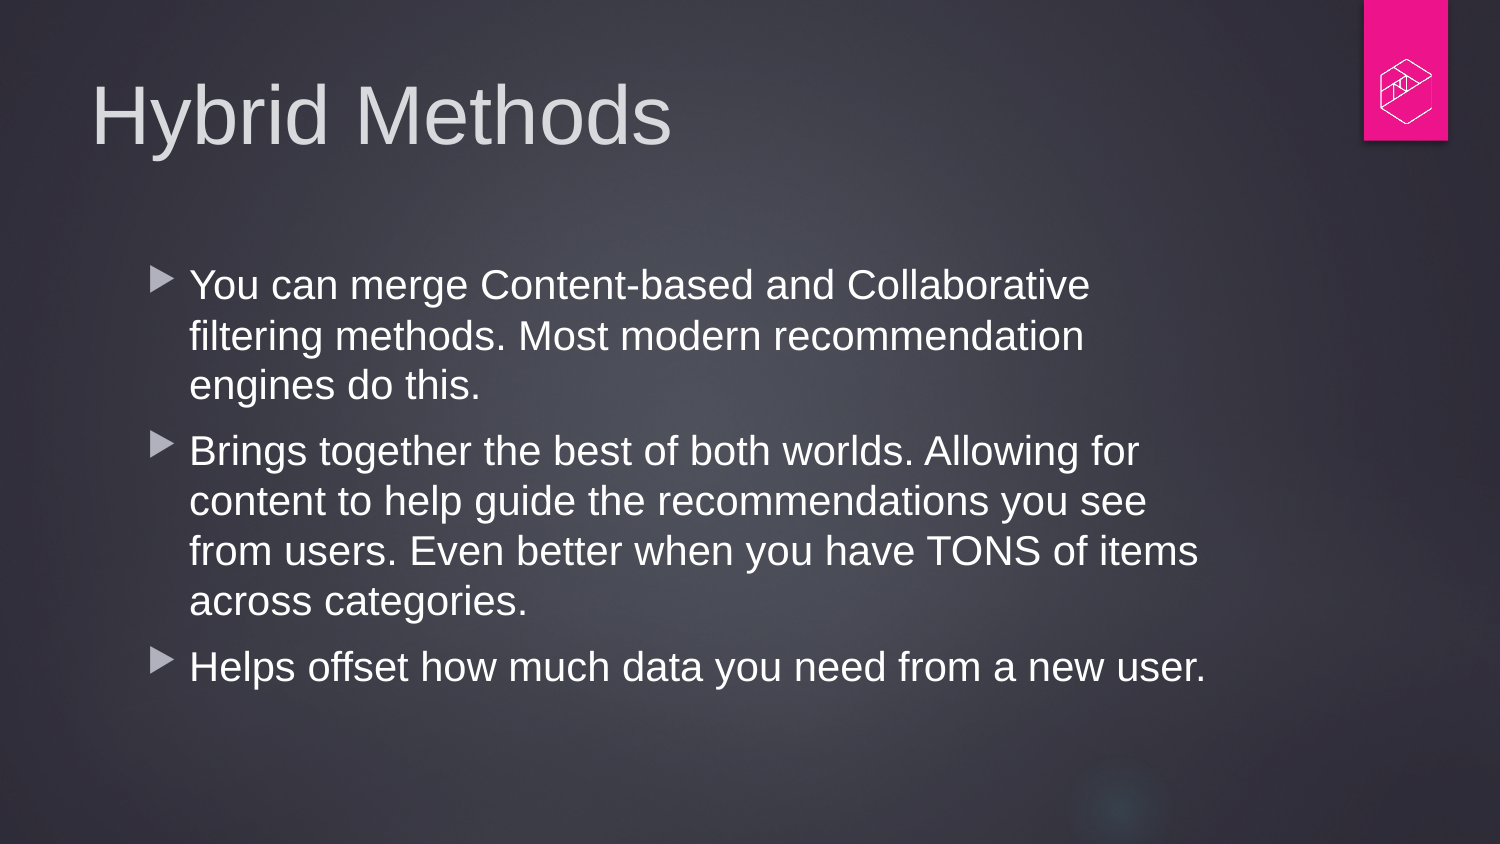

# Hybrid Methods
You can merge Content-based and Collaborative filtering methods. Most modern recommendation engines do this.
Brings together the best of both worlds. Allowing for content to help guide the recommendations you see from users. Even better when you have TONS of items across categories.
Helps offset how much data you need from a new user.